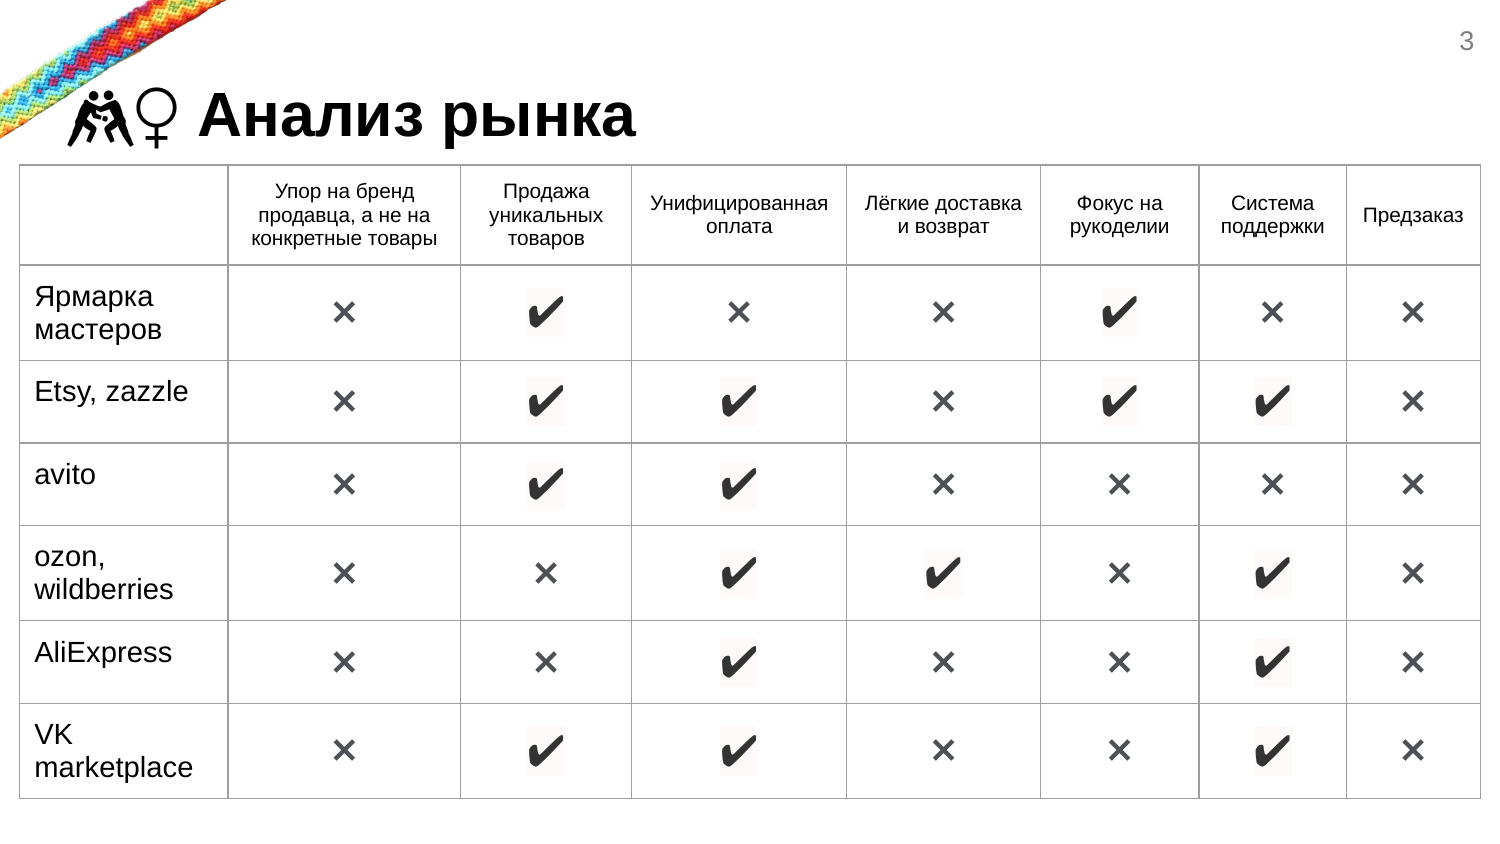

3
# 🤼‍♀️ Анализ рынка
|  | Упор на бренд продавца, а не на конкретные товары | Продажа уникальных товаров | Унифицированная оплата | Лёгкие доставка и возврат | Фокус на рукоделии | Система поддержки | Предзаказ |
| --- | --- | --- | --- | --- | --- | --- | --- |
| Ярмарка мастеров | ❌ | ✔ | ❌ | ❌ | ✔ | ❌ | ❌ |
| Etsy, zazzle | ❌ | ✔ | ✔ | ❌ | ✔ | ✔ | ❌ |
| avito | ❌ | ✔ | ✔ | ❌ | ❌ | ❌ | ❌ |
| ozon, wildberries | ❌ | ❌ | ✔ | ✔ | ❌ | ✔ | ❌ |
| AliExpress | ❌ | ❌ | ✔ | ❌ | ❌ | ✔ | ❌ |
| VK marketplace | ❌ | ✔ | ✔ | ❌ | ❌ | ✔ | ❌ |